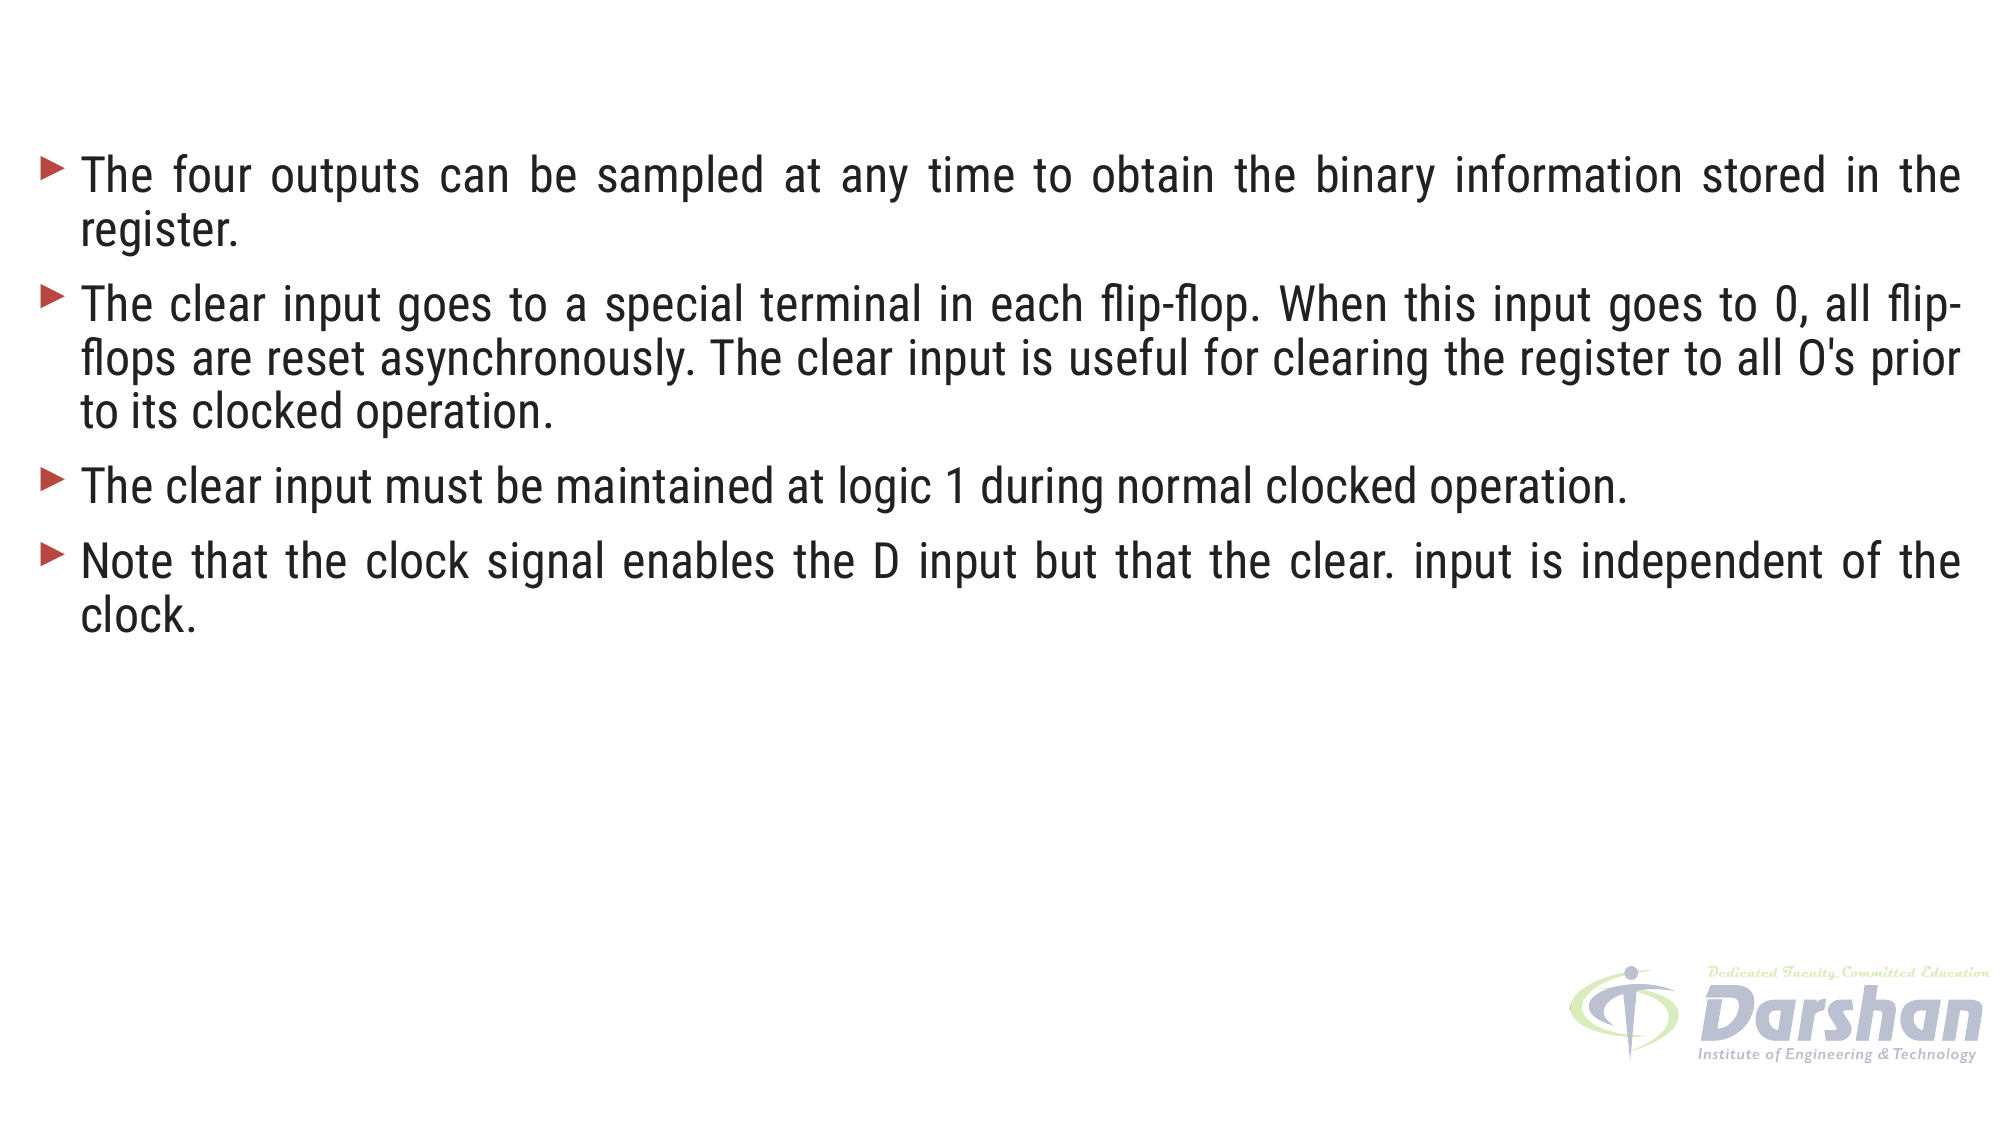

#
The four outputs can be sampled at any time to obtain the binary information stored in the register.
The clear input goes to a special terminal in each flip-flop. When this input goes to 0, all flip-flops are reset asynchronously. The clear input is useful for clearing the register to all O's prior to its clocked operation.
The clear input must be maintained at logic 1 during normal clocked operation.
Note that the clock signal enables the D input but that the clear. input is independent of the clock.